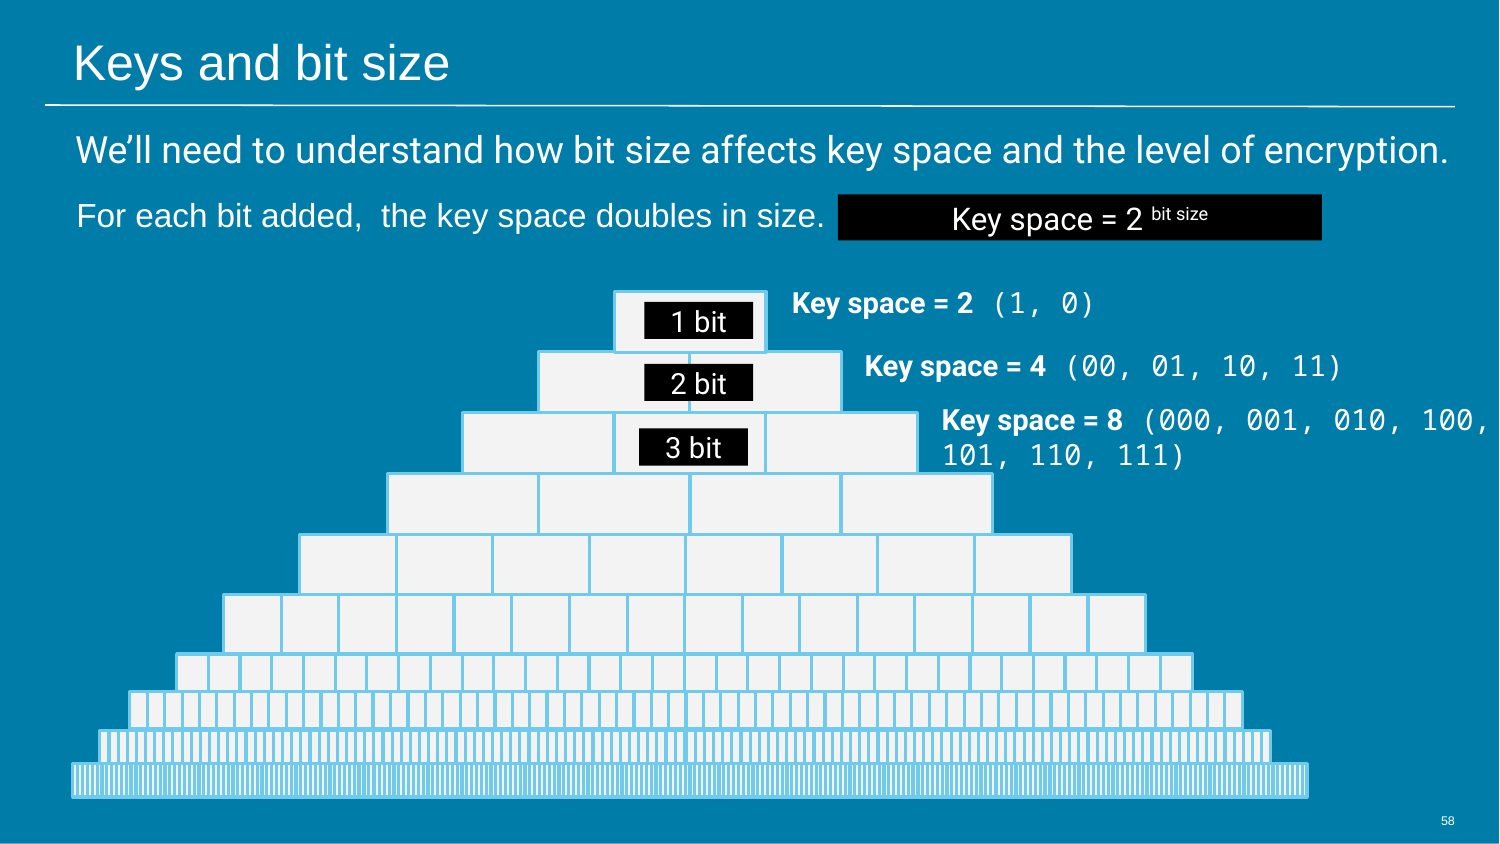

# Keys and bit size

We’ll need to understand how bit size affects key space and the level of encryption.

For each bit added,  the key space doubles in size.
Key space = 2 bit size
Key space = 2 (1, 0)

1 bit
Key space = 4 (00, 01, 10, 11)
2 bit
Key space = 8 (000, 001, 010, 100,
101, 110, 111)
3 bit

58